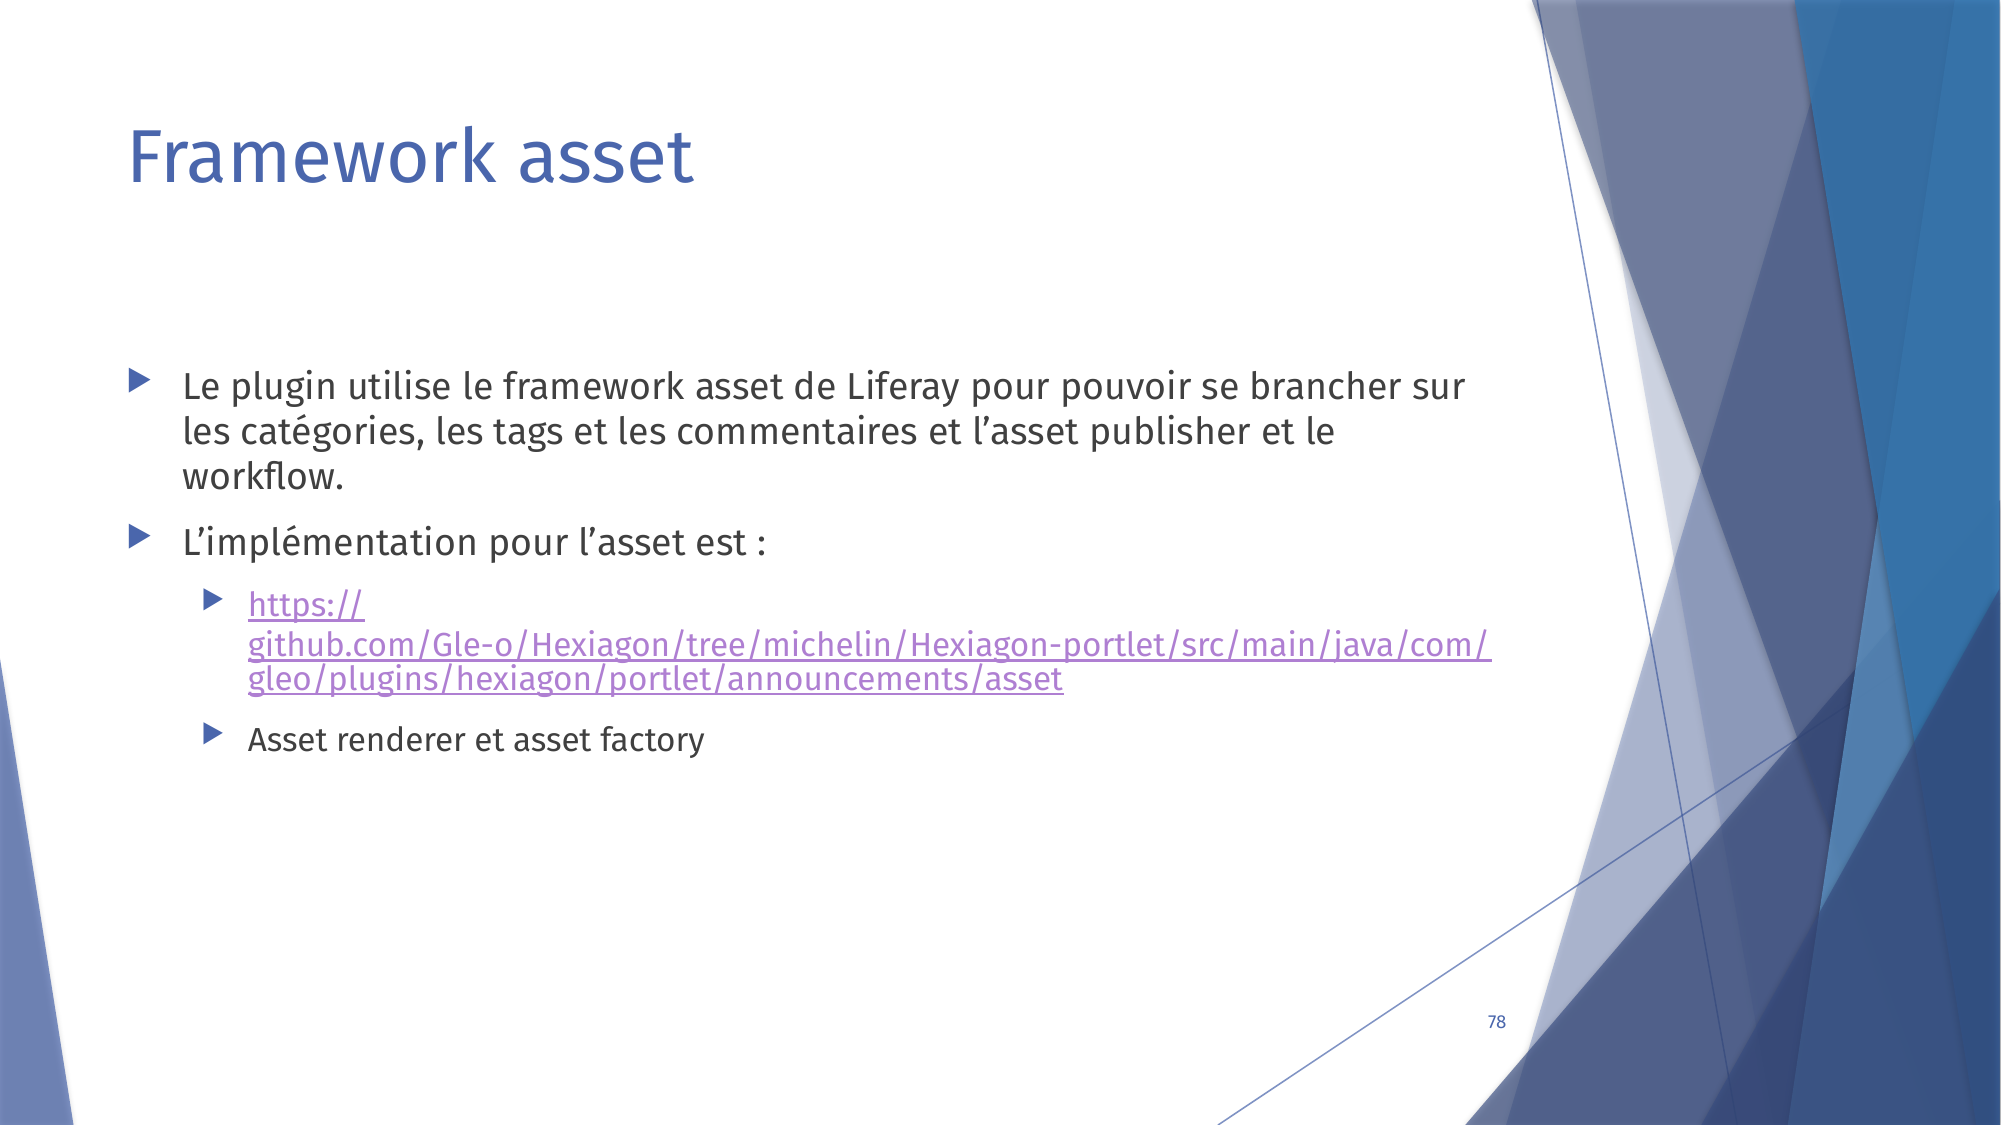

# Framework asset
Le plugin utilise le framework asset de Liferay pour pouvoir se brancher sur les catégories, les tags et les commentaires et l’asset publisher et le workflow.
L’implémentation pour l’asset est :
https://github.com/Gle-o/Hexiagon/tree/michelin/Hexiagon-portlet/src/main/java/com/gleo/plugins/hexiagon/portlet/announcements/asset
Asset renderer et asset factory

78